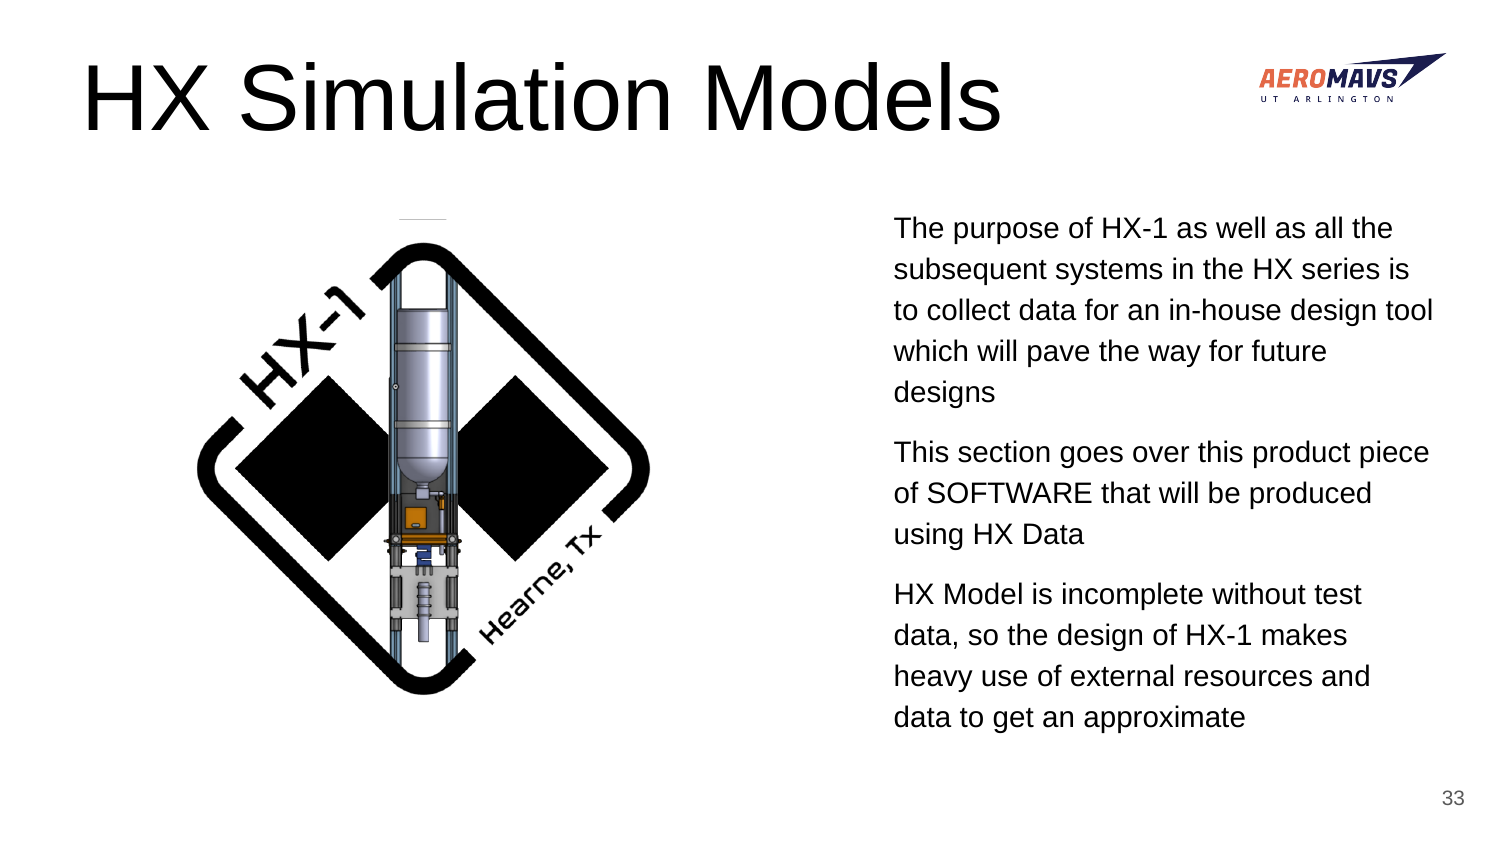

# HX Simulation Models
The purpose of HX-1 as well as all the subsequent systems in the HX series is to collect data for an in-house design tool which will pave the way for future designs
This section goes over this product piece of SOFTWARE that will be produced using HX Data
HX Model is incomplete without test data, so the design of HX-1 makes heavy use of external resources and data to get an approximate

33